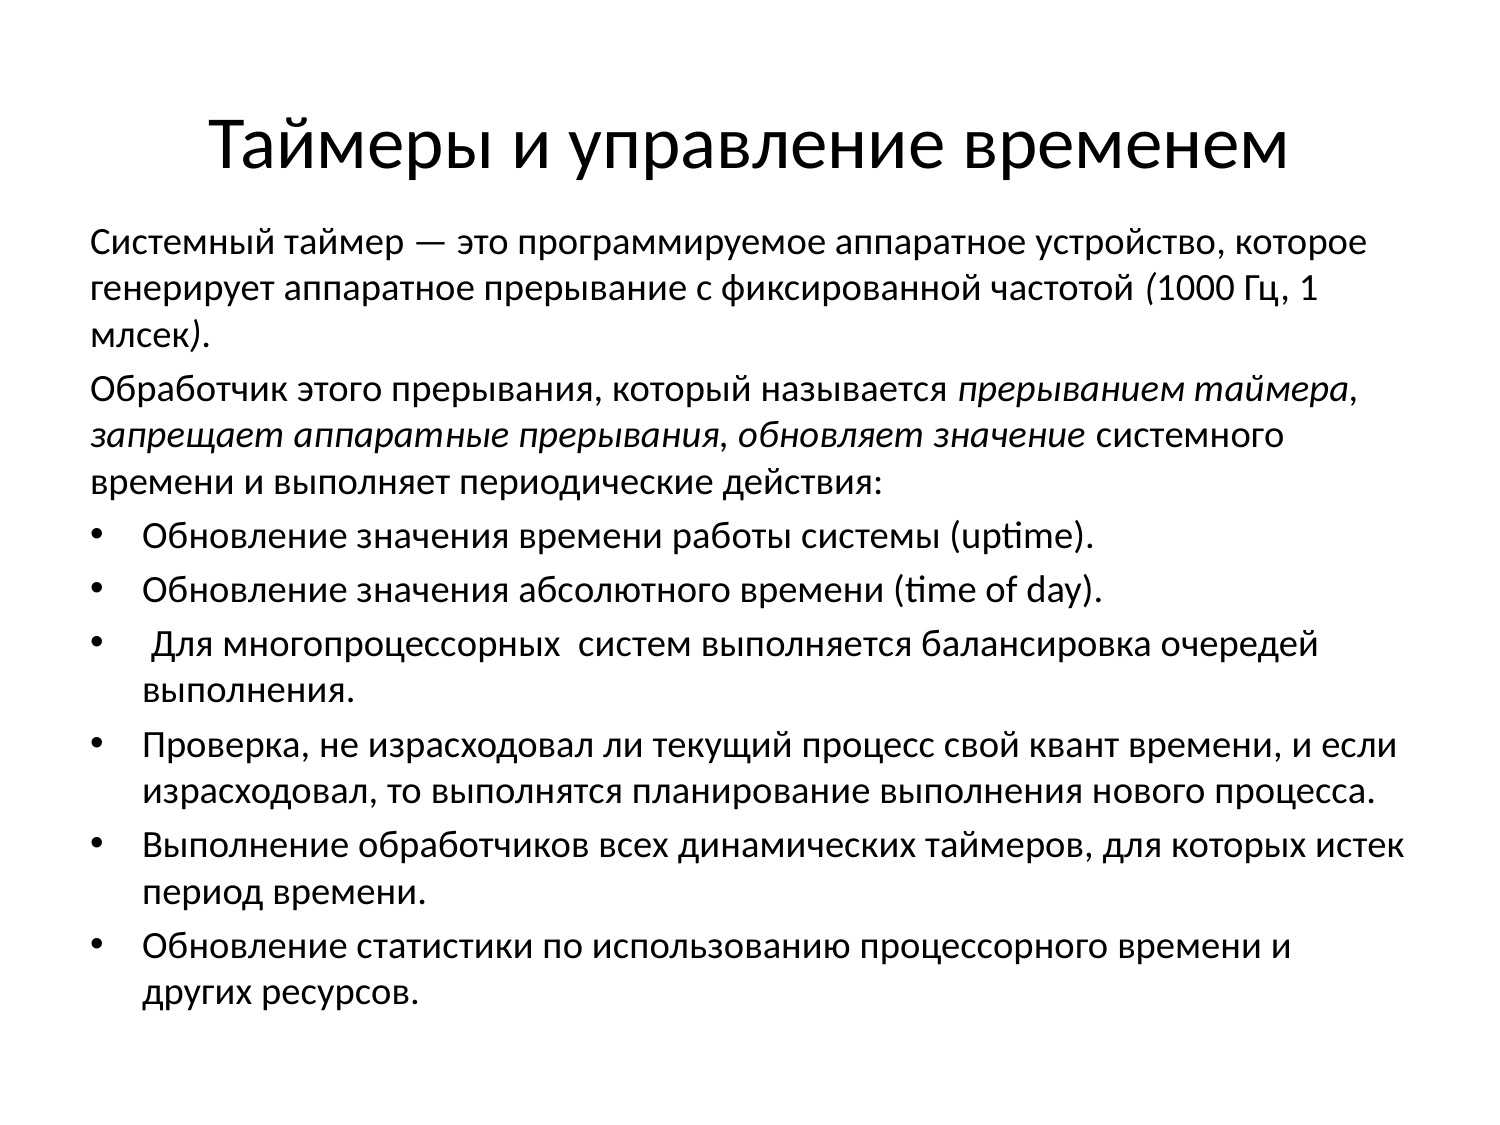

# Таймеры и управление временем
Системный таймер — это программируемое аппаратное устройство, которое генерирует аппаратное прерывание с фиксированной частотой (1000 Гц, 1 млсек).
Обработчик этого прерывания, который называется прерыванием таймера, запрещает аппаратные прерывания, обновляет значение системного времени и выполняет периодические действия:
Обновление значения времени работы системы (uptime).
Обновление значения абсолютного времени (time of day).
 Для многопроцессорных  систем выполняется балансировка очередей выполнения.
Проверка, не израсходовал ли текущий процесс свой квант времени, и если израсходовал, то выполнятся планирование выполнения нового процесса.
Выполнение обработчиков всех динамических таймеров, для которых истек период времени.
Обновление статистики по использованию процессорного времени и других ресурсов.